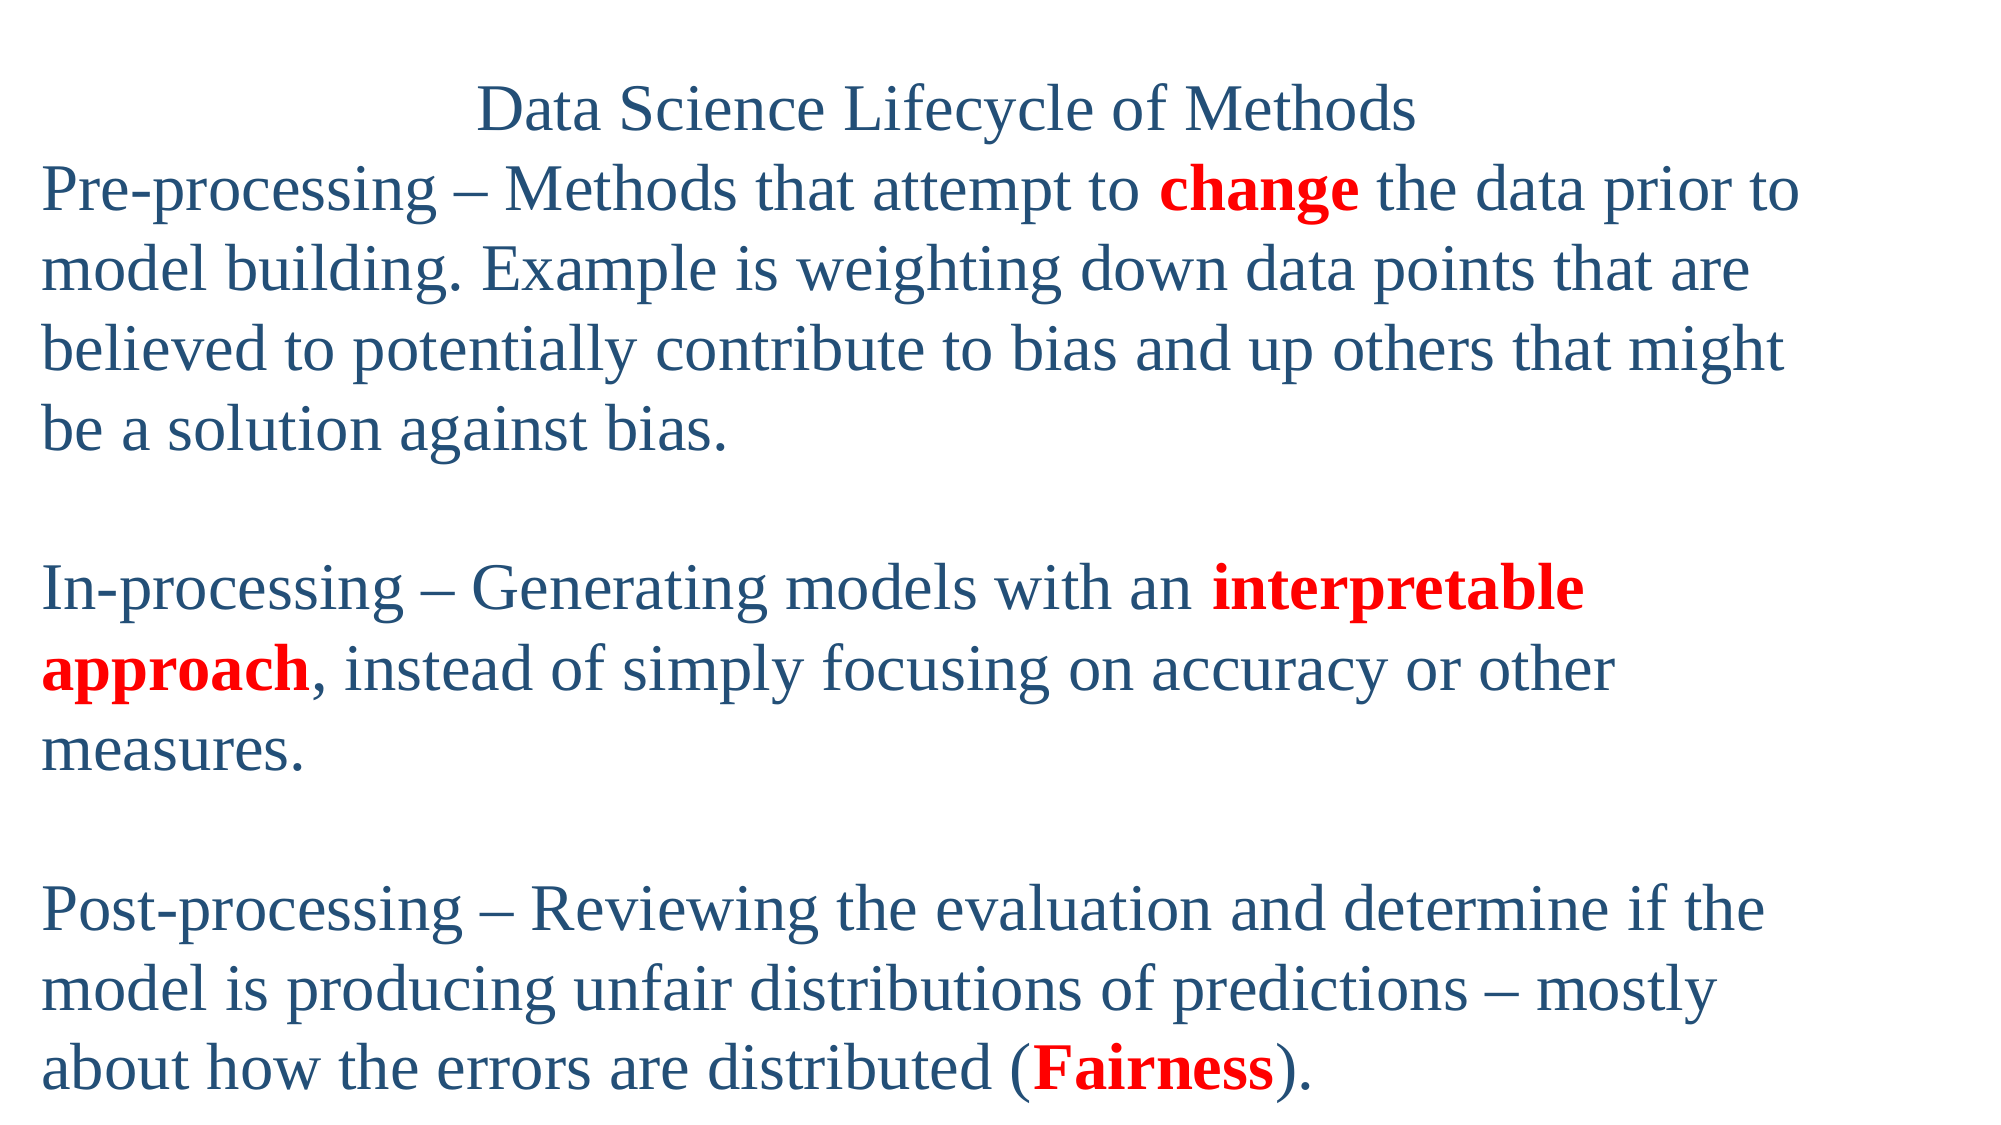

Data Science Lifecycle of Methods
Pre-processing – Methods that attempt to change the data prior to model building. Example is weighting down data points that are believed to potentially contribute to bias and up others that might be a solution against bias.

In-processing – Generating models with an interpretable approach, instead of simply focusing on accuracy or other measures.

Post-processing – Reviewing the evaluation and determine if the model is producing unfair distributions of predictions – mostly about how the errors are distributed (Fairness).